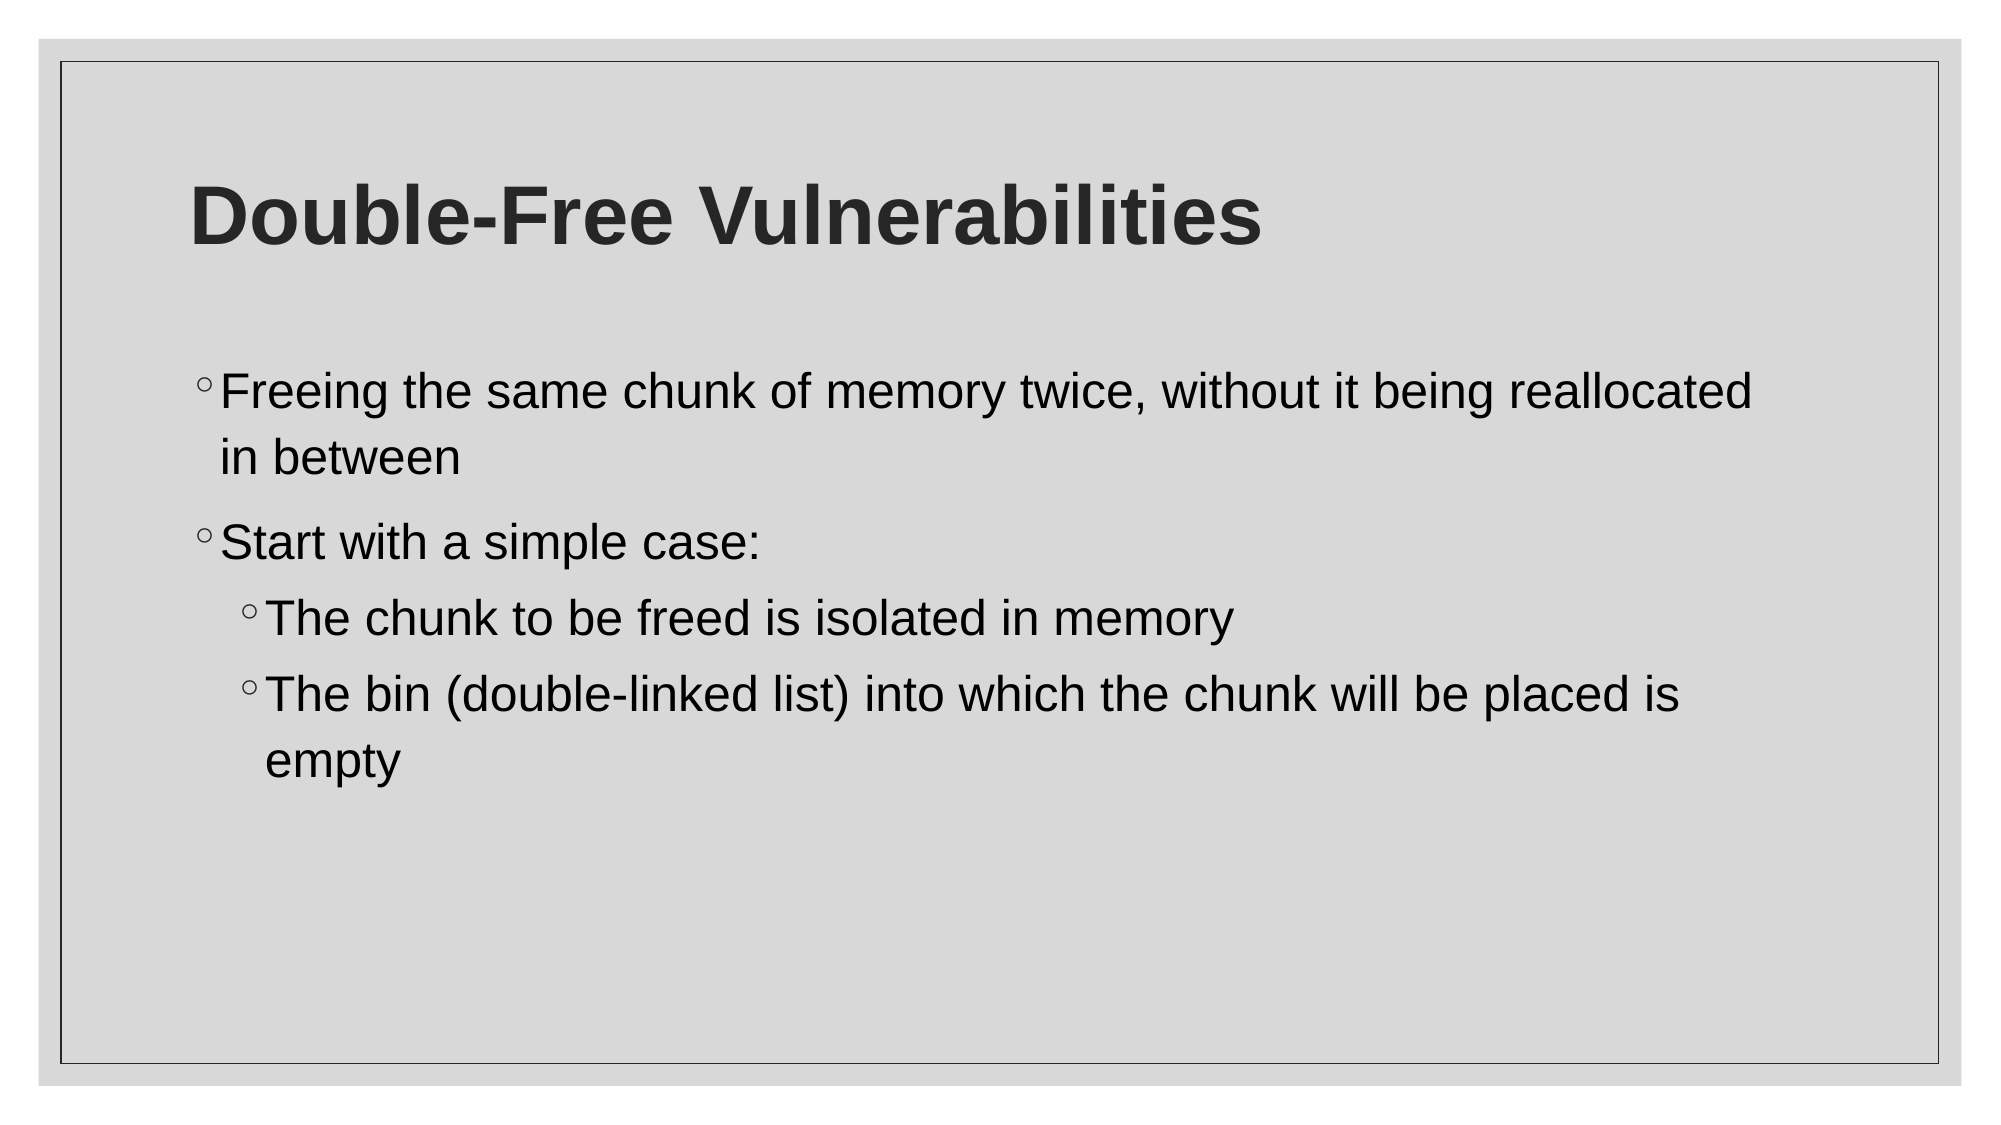

# Double-Free Vulnerabilities
Freeing the same chunk of memory twice, without it being reallocated in between
Start with a simple case:
The chunk to be freed is isolated in memory
The bin (double-linked list) into which the chunk will be placed is empty